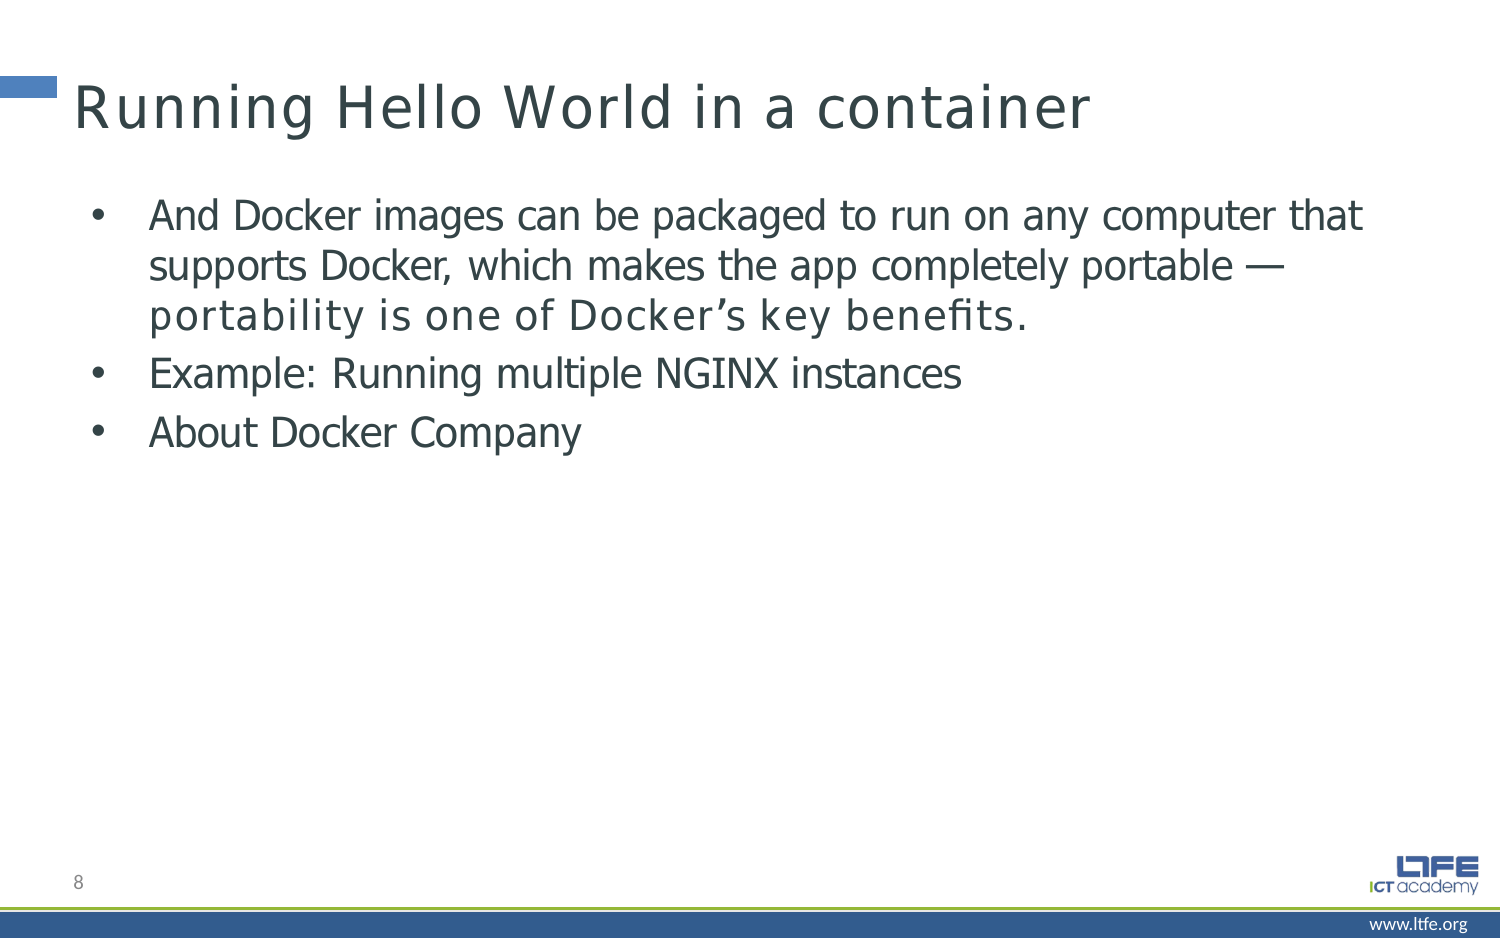

# Running Hello World in a container
And Docker images can be packaged to run on any computer that supports Docker, which makes the app completely portable — portability is one of Docker’s key benefits.
Example: Running multiple NGINX instances
About Docker Company

8